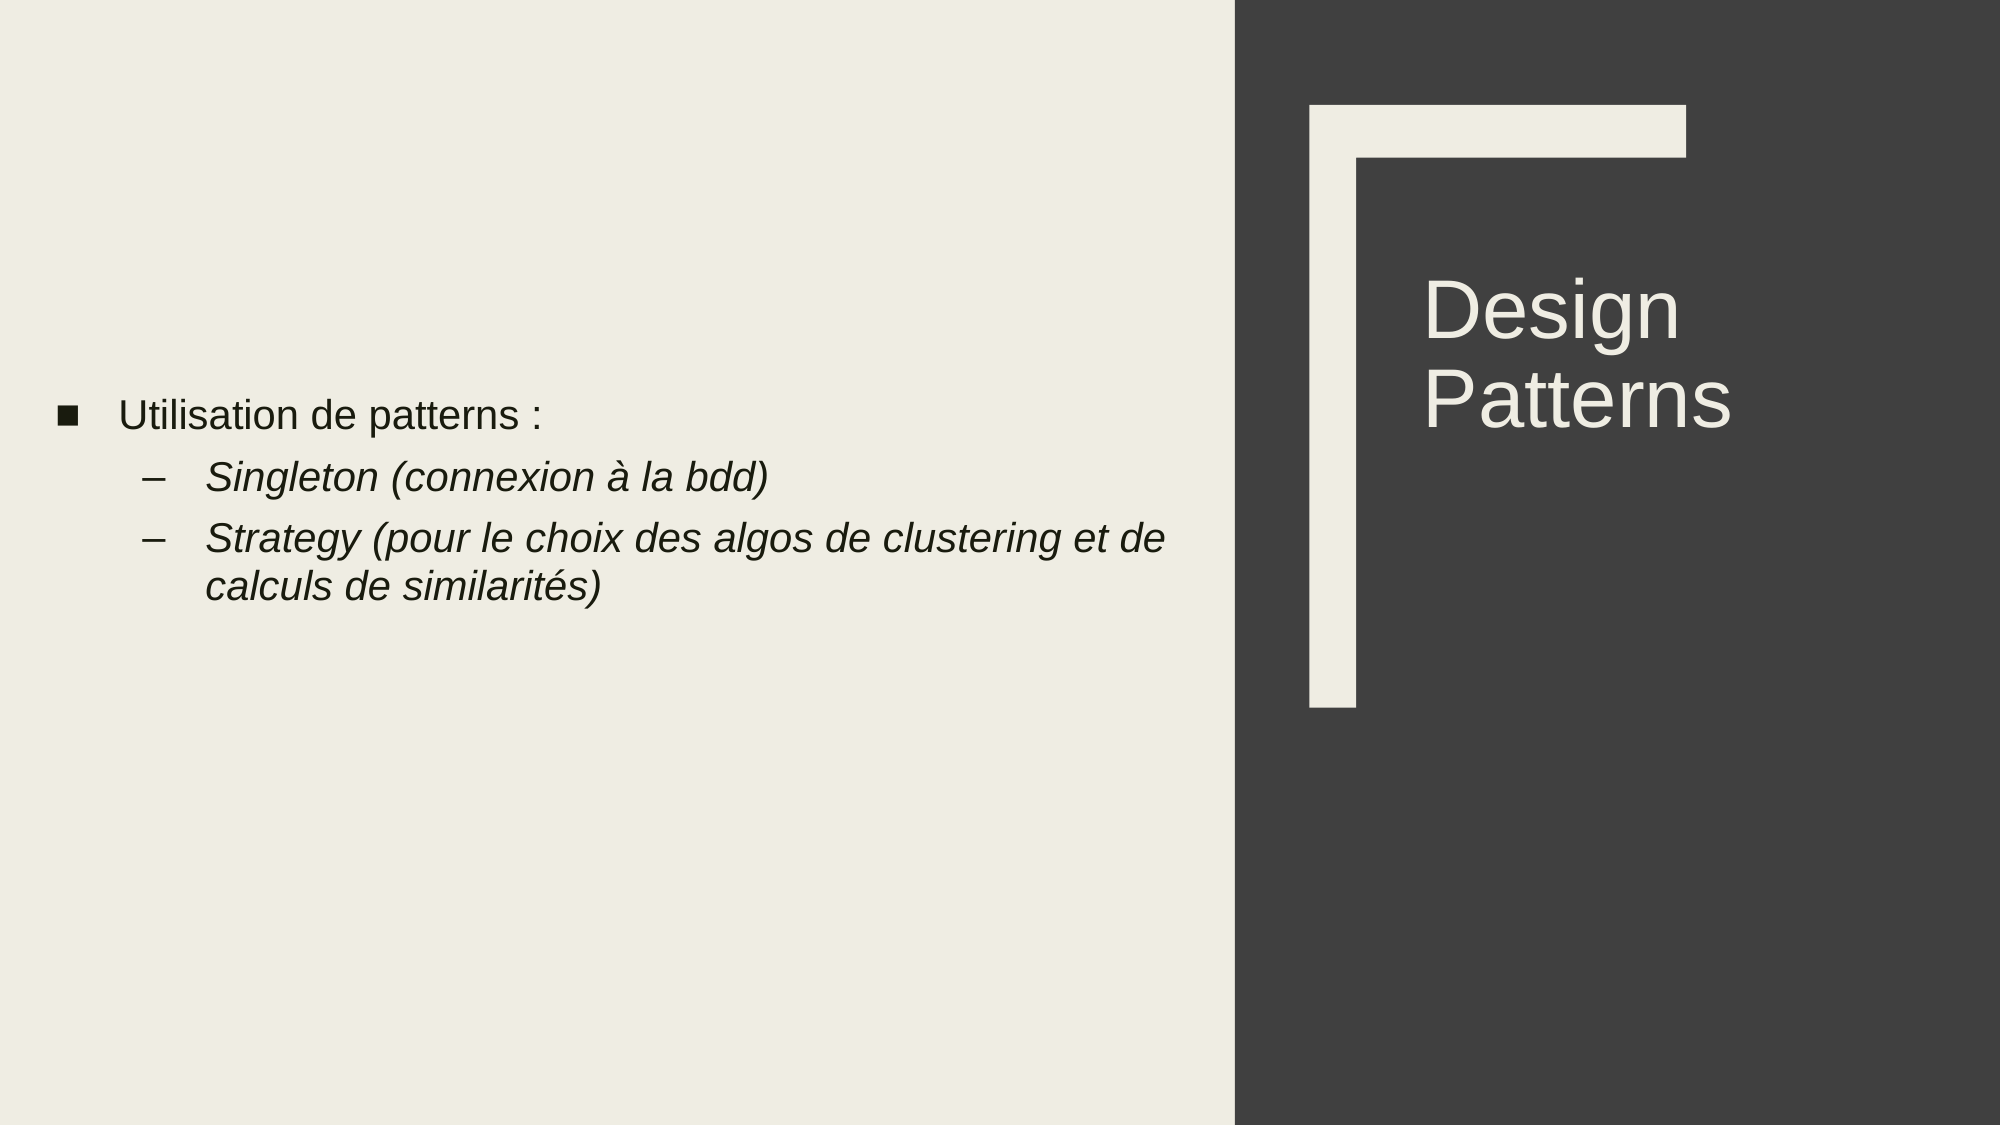

# Design Patterns
Utilisation de patterns :
Singleton (connexion à la bdd)
Strategy (pour le choix des algos de clustering et de calculs de similarités)